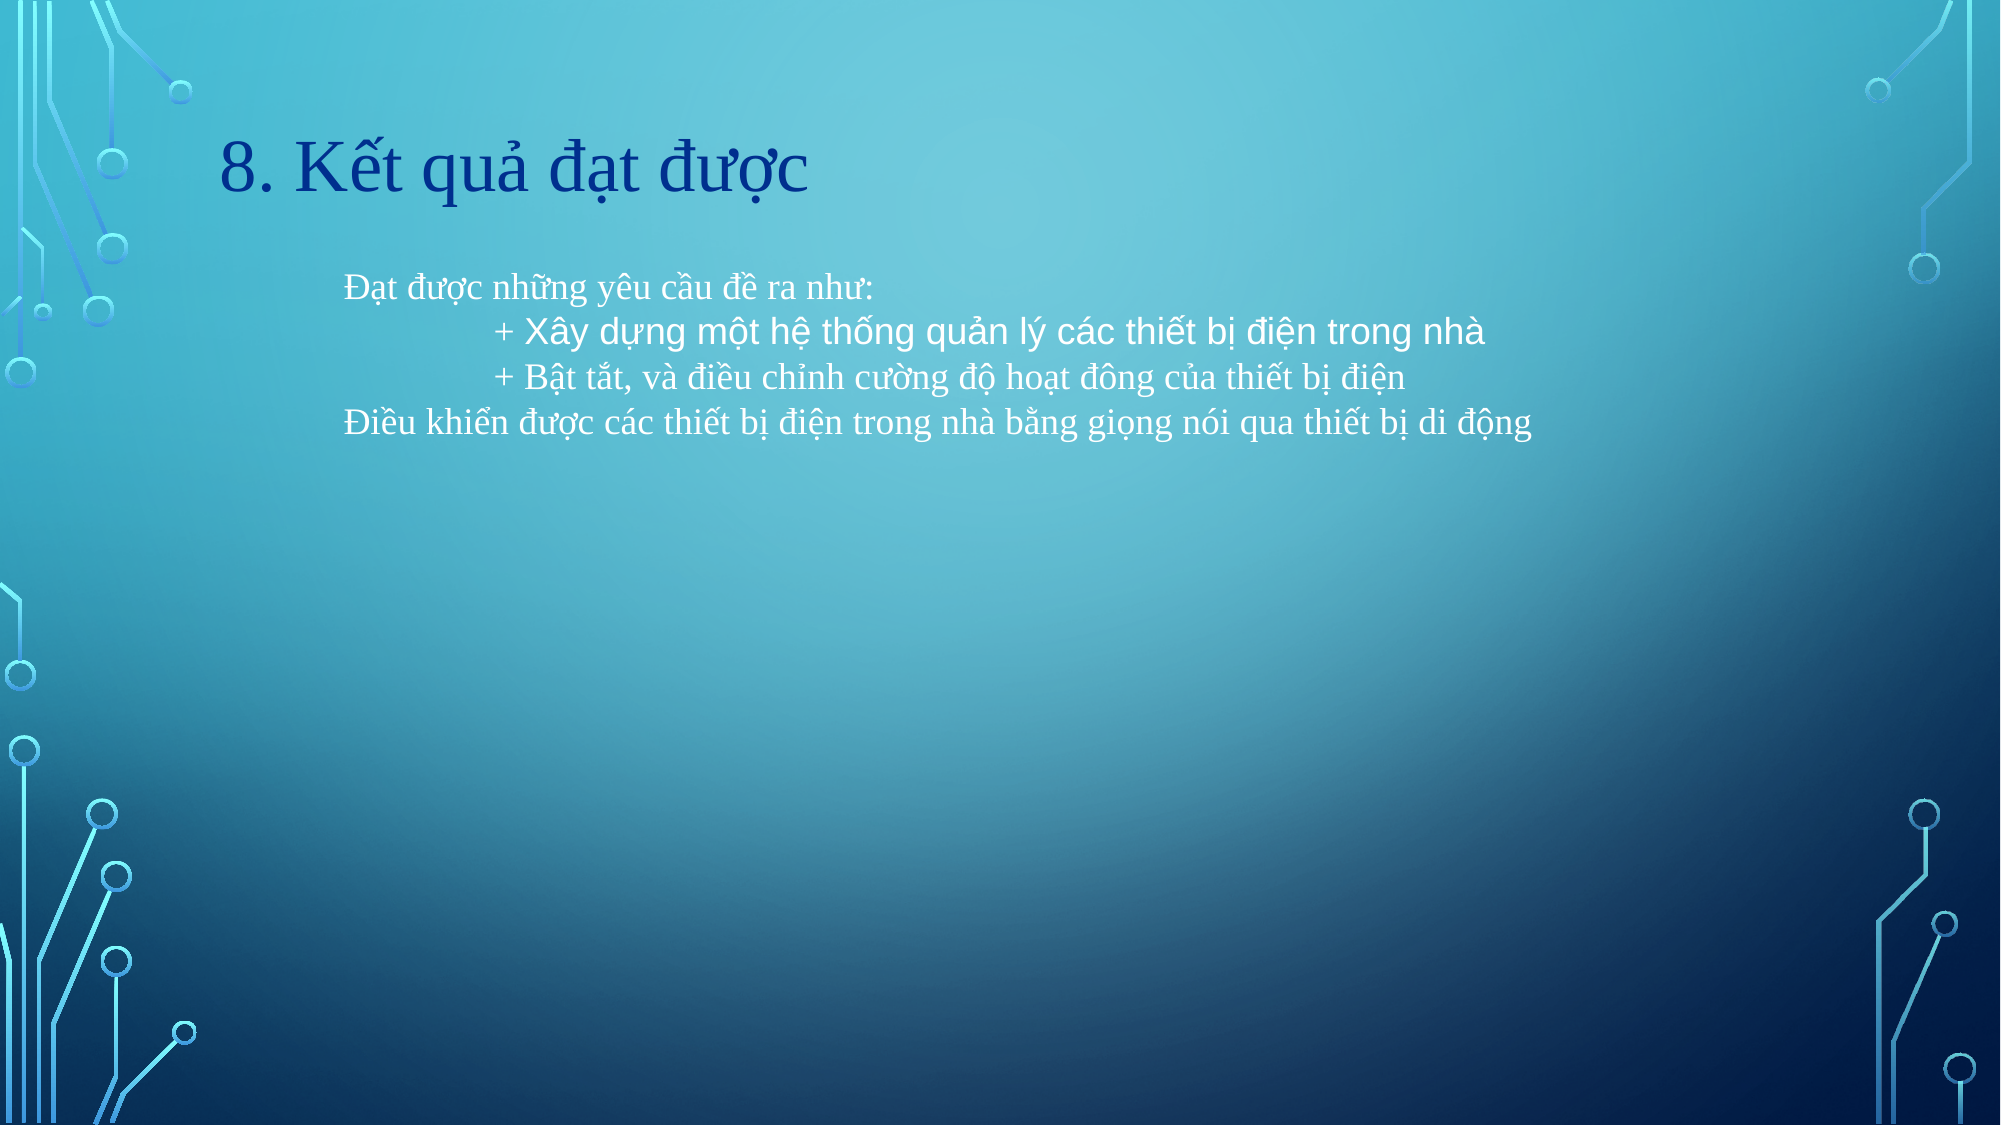

8. Kết quả đạt được
Đạt được những yêu cầu đề ra như:
	+ Xây dựng một hệ thống quản lý các thiết bị điện trong nhà
	+ Bật tắt, và điều chỉnh cường độ hoạt đông của thiết bị điện
Điều khiển được các thiết bị điện trong nhà bằng giọng nói qua thiết bị di động